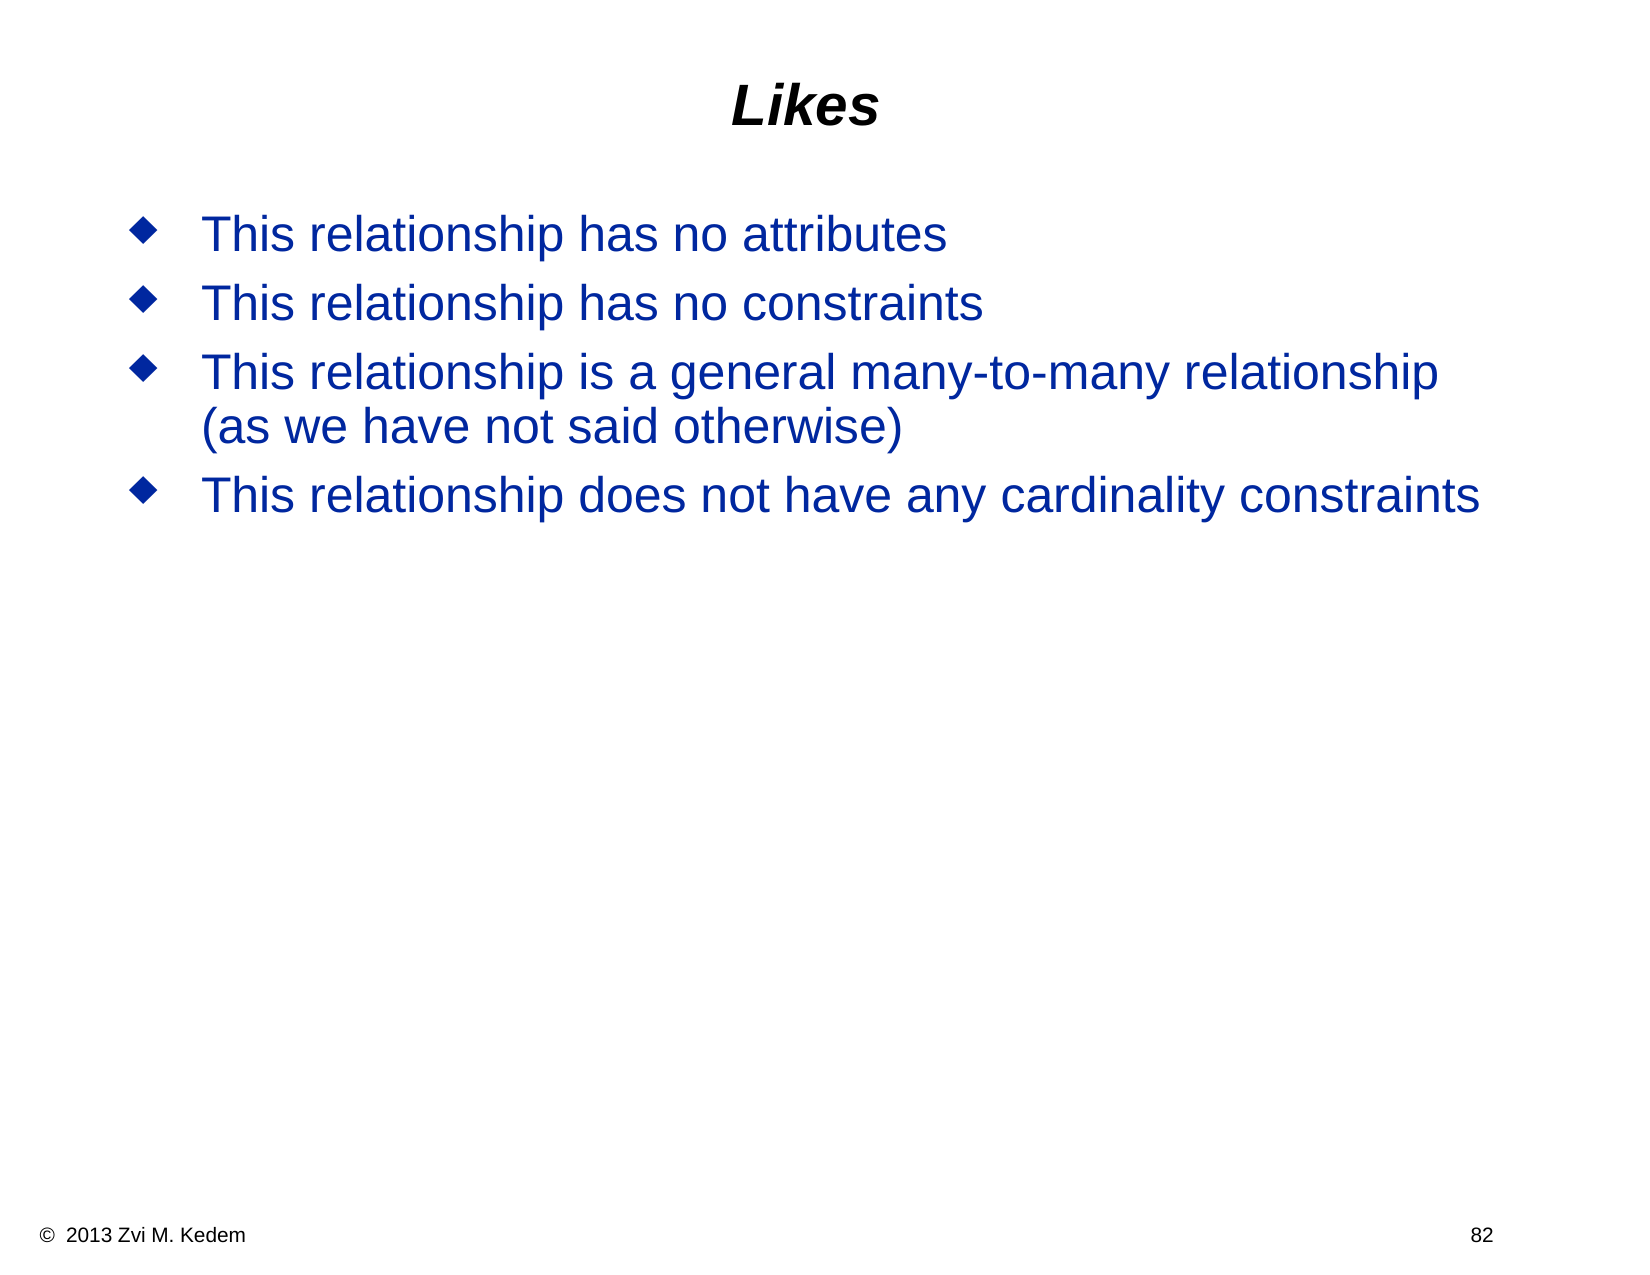

# Likes
This relationship has no attributes
This relationship has no constraints
This relationship is a general many-to-many relationship (as we have not said otherwise)
This relationship does not have any cardinality constraints